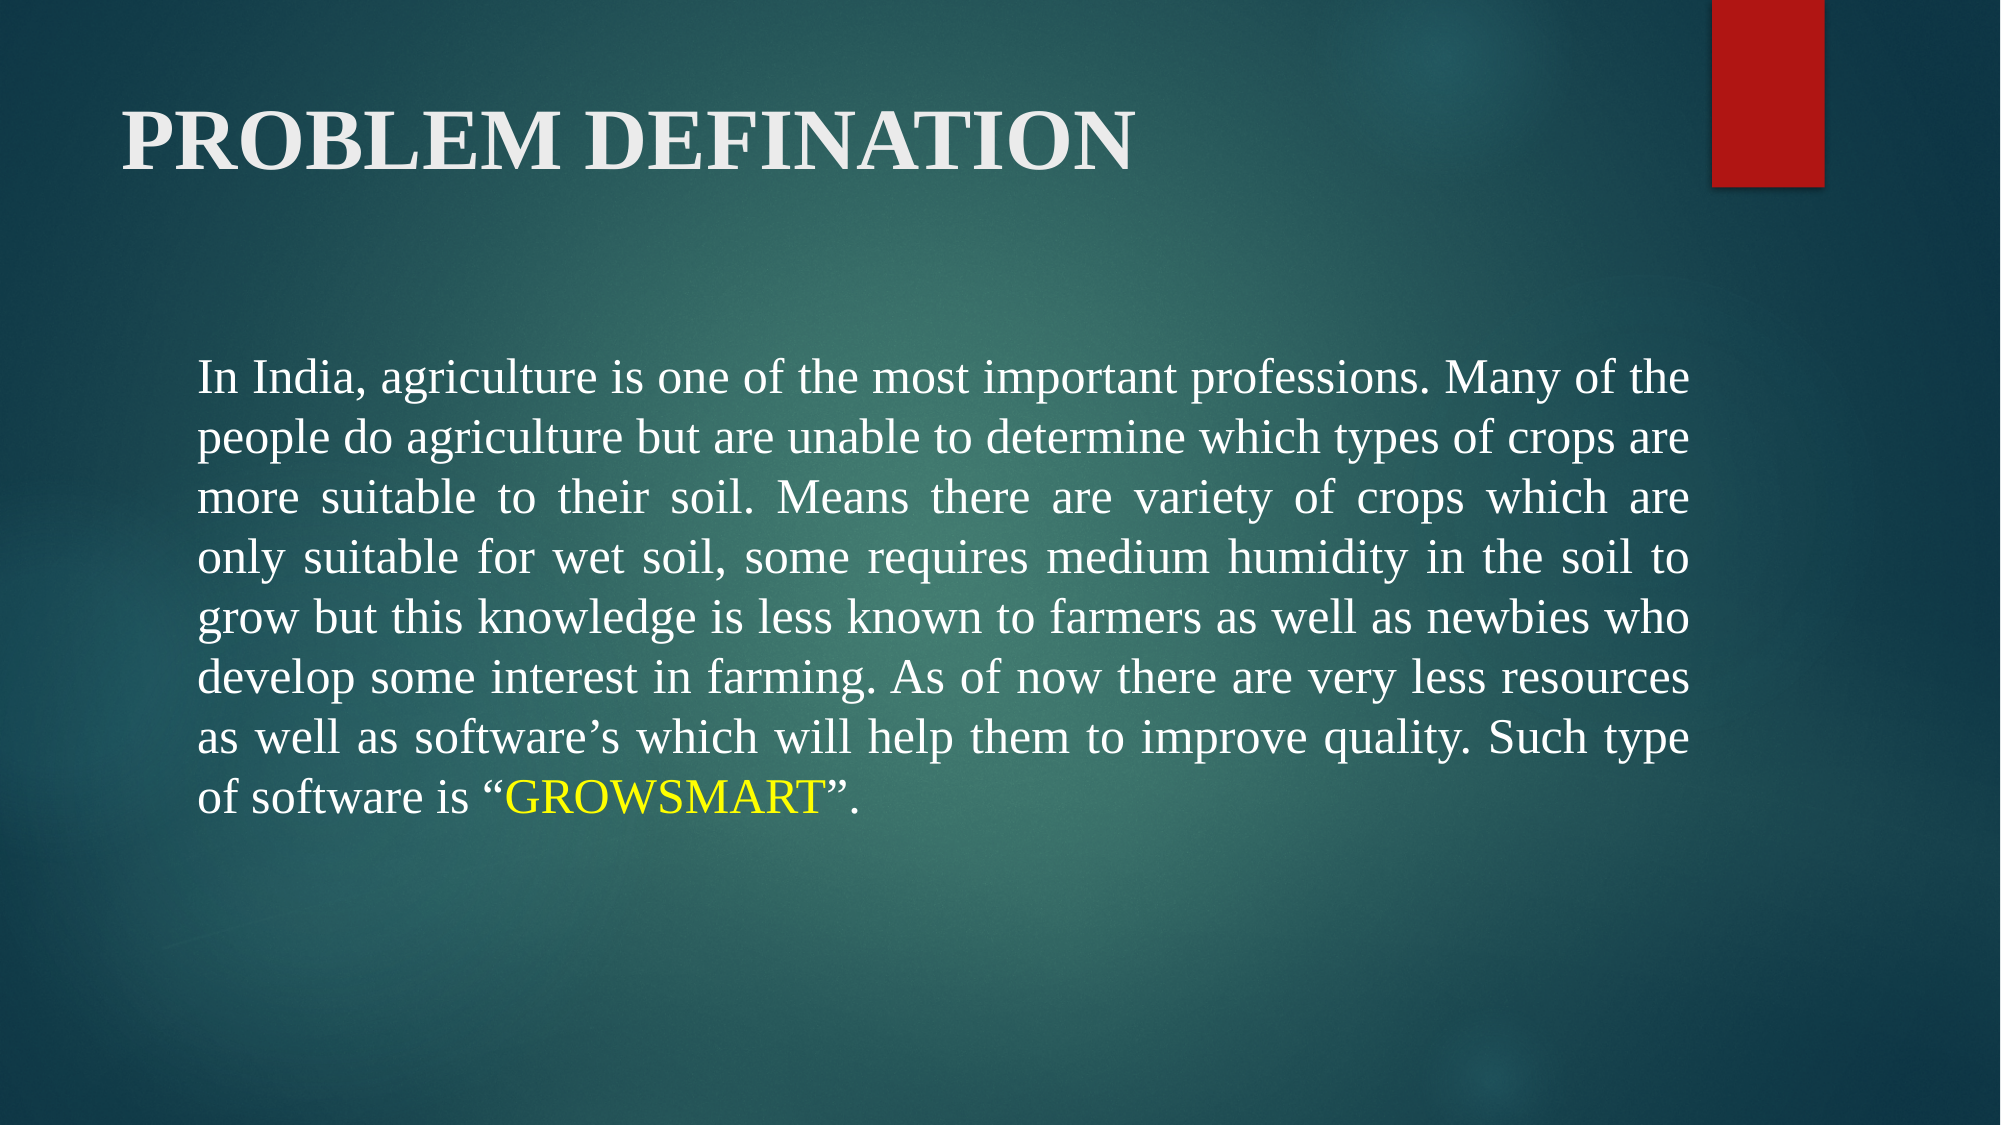

# PROBLEM DEFINATION
In India, agriculture is one of the most important professions. Many of the people do agriculture but are unable to determine which types of crops are more suitable to their soil. Means there are variety of crops which are only suitable for wet soil, some requires medium humidity in the soil to grow but this knowledge is less known to farmers as well as newbies who develop some interest in farming. As of now there are very less resources as well as software’s which will help them to improve quality. Such type of software is “GROWSMART”.